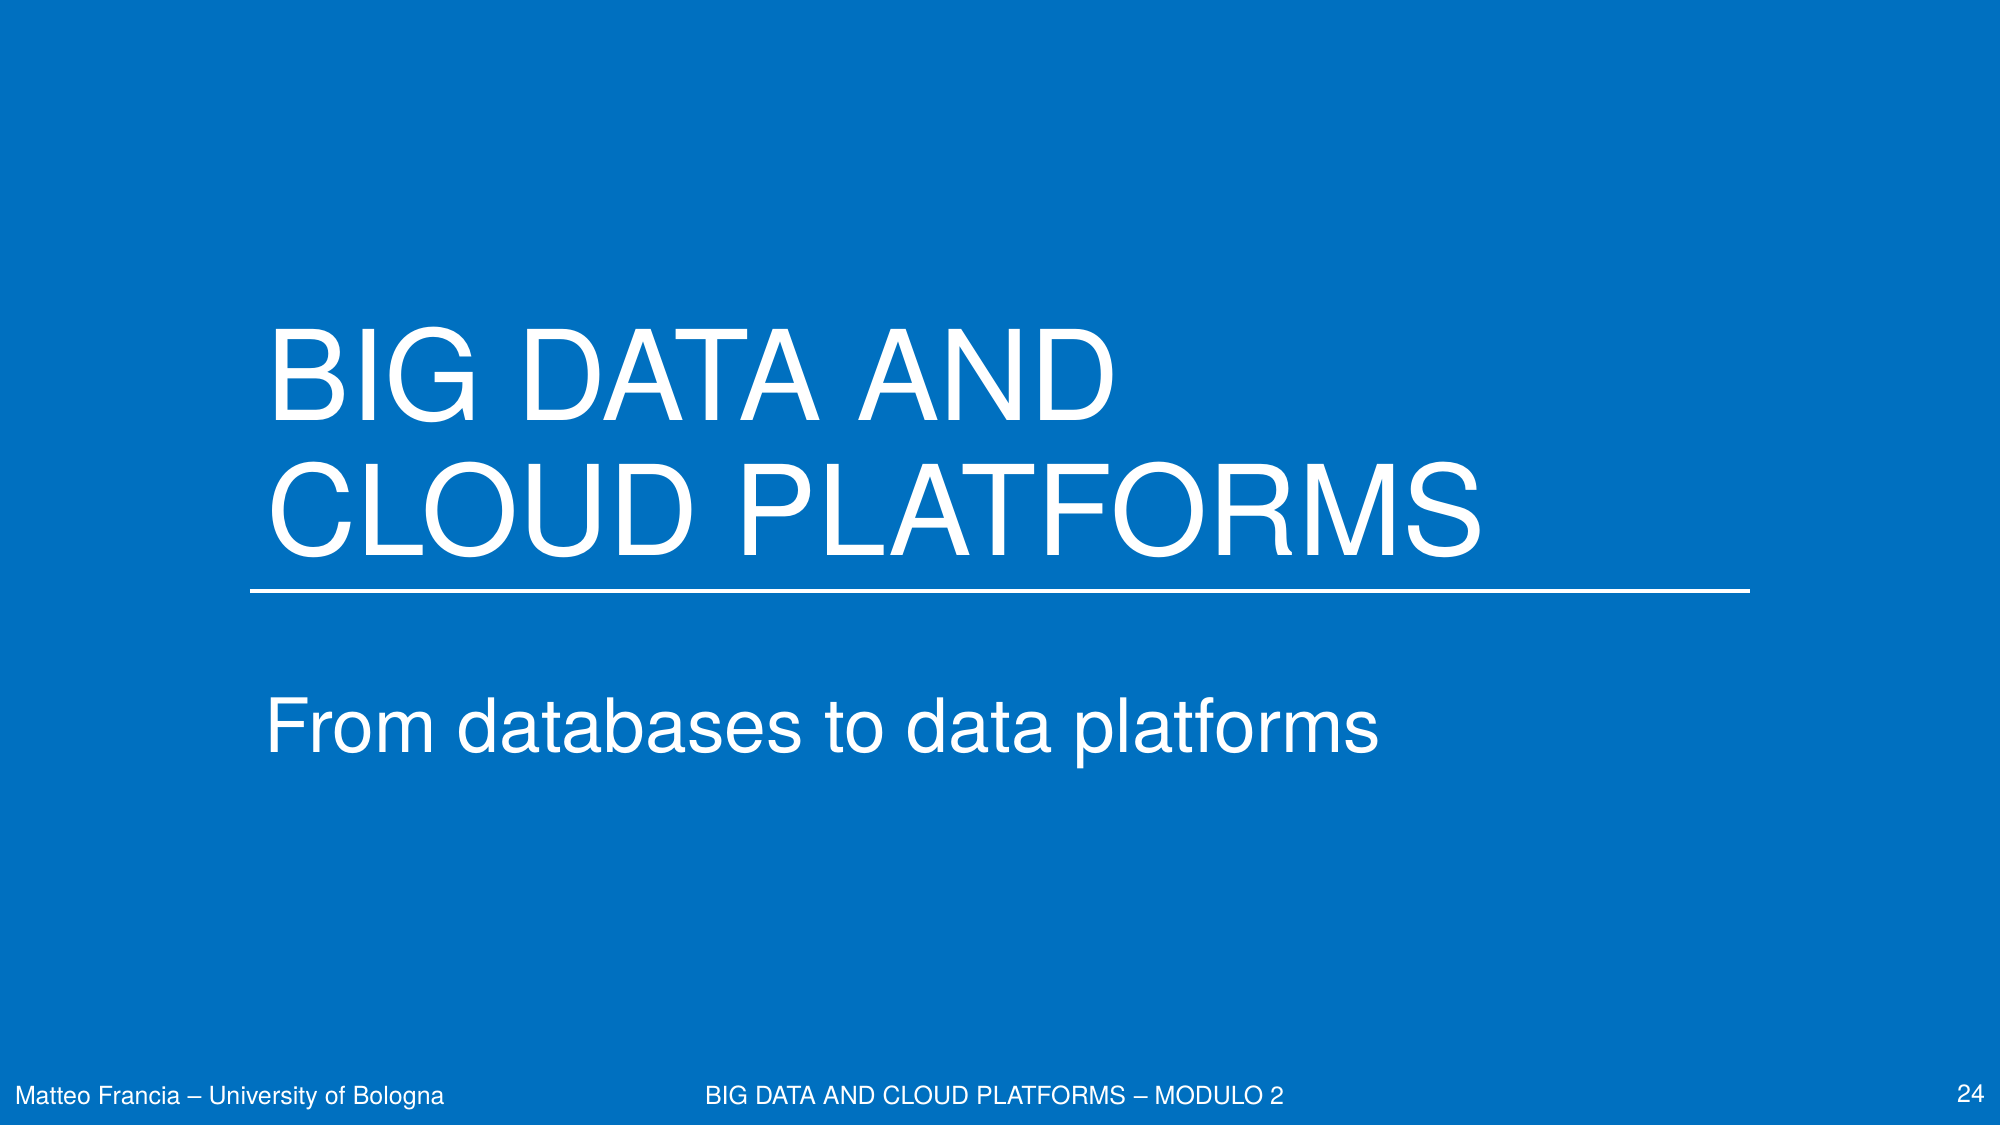

# BIG DATA AND CLOUD PLATFORMS
From databases to data platforms
Matteo Francia – University of Bologna
24